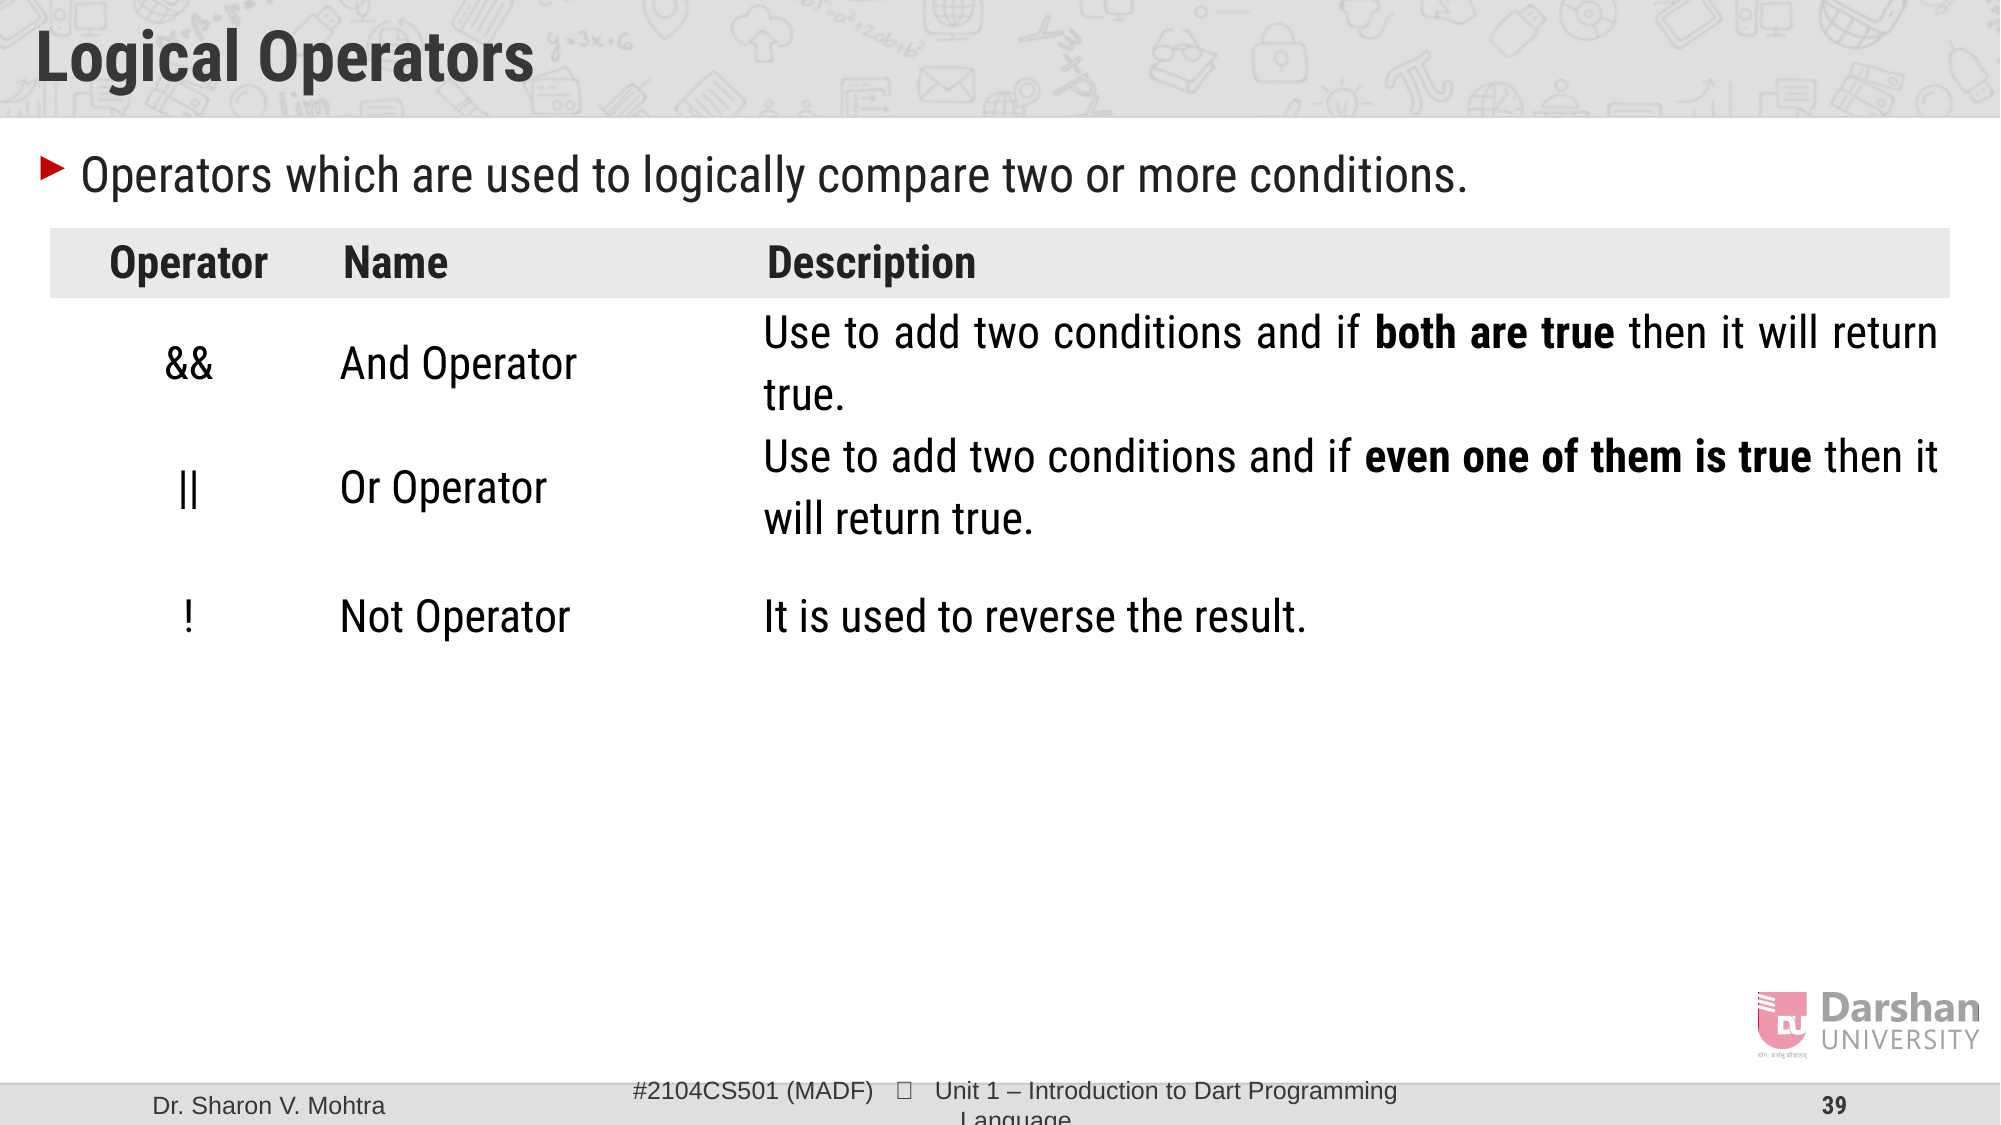

# Logical Operators
Operators which are used to logically compare two or more conditions.

| Operator | Name | Description |
| --- | --- | --- |
| && | And Operator | Use to add two conditions and if both are true then it will return true. |
| || | Or Operator | Use to add two conditions and if even one of them is true then it will return true. |
| ! | Not Operator | It is used to reverse the result. |